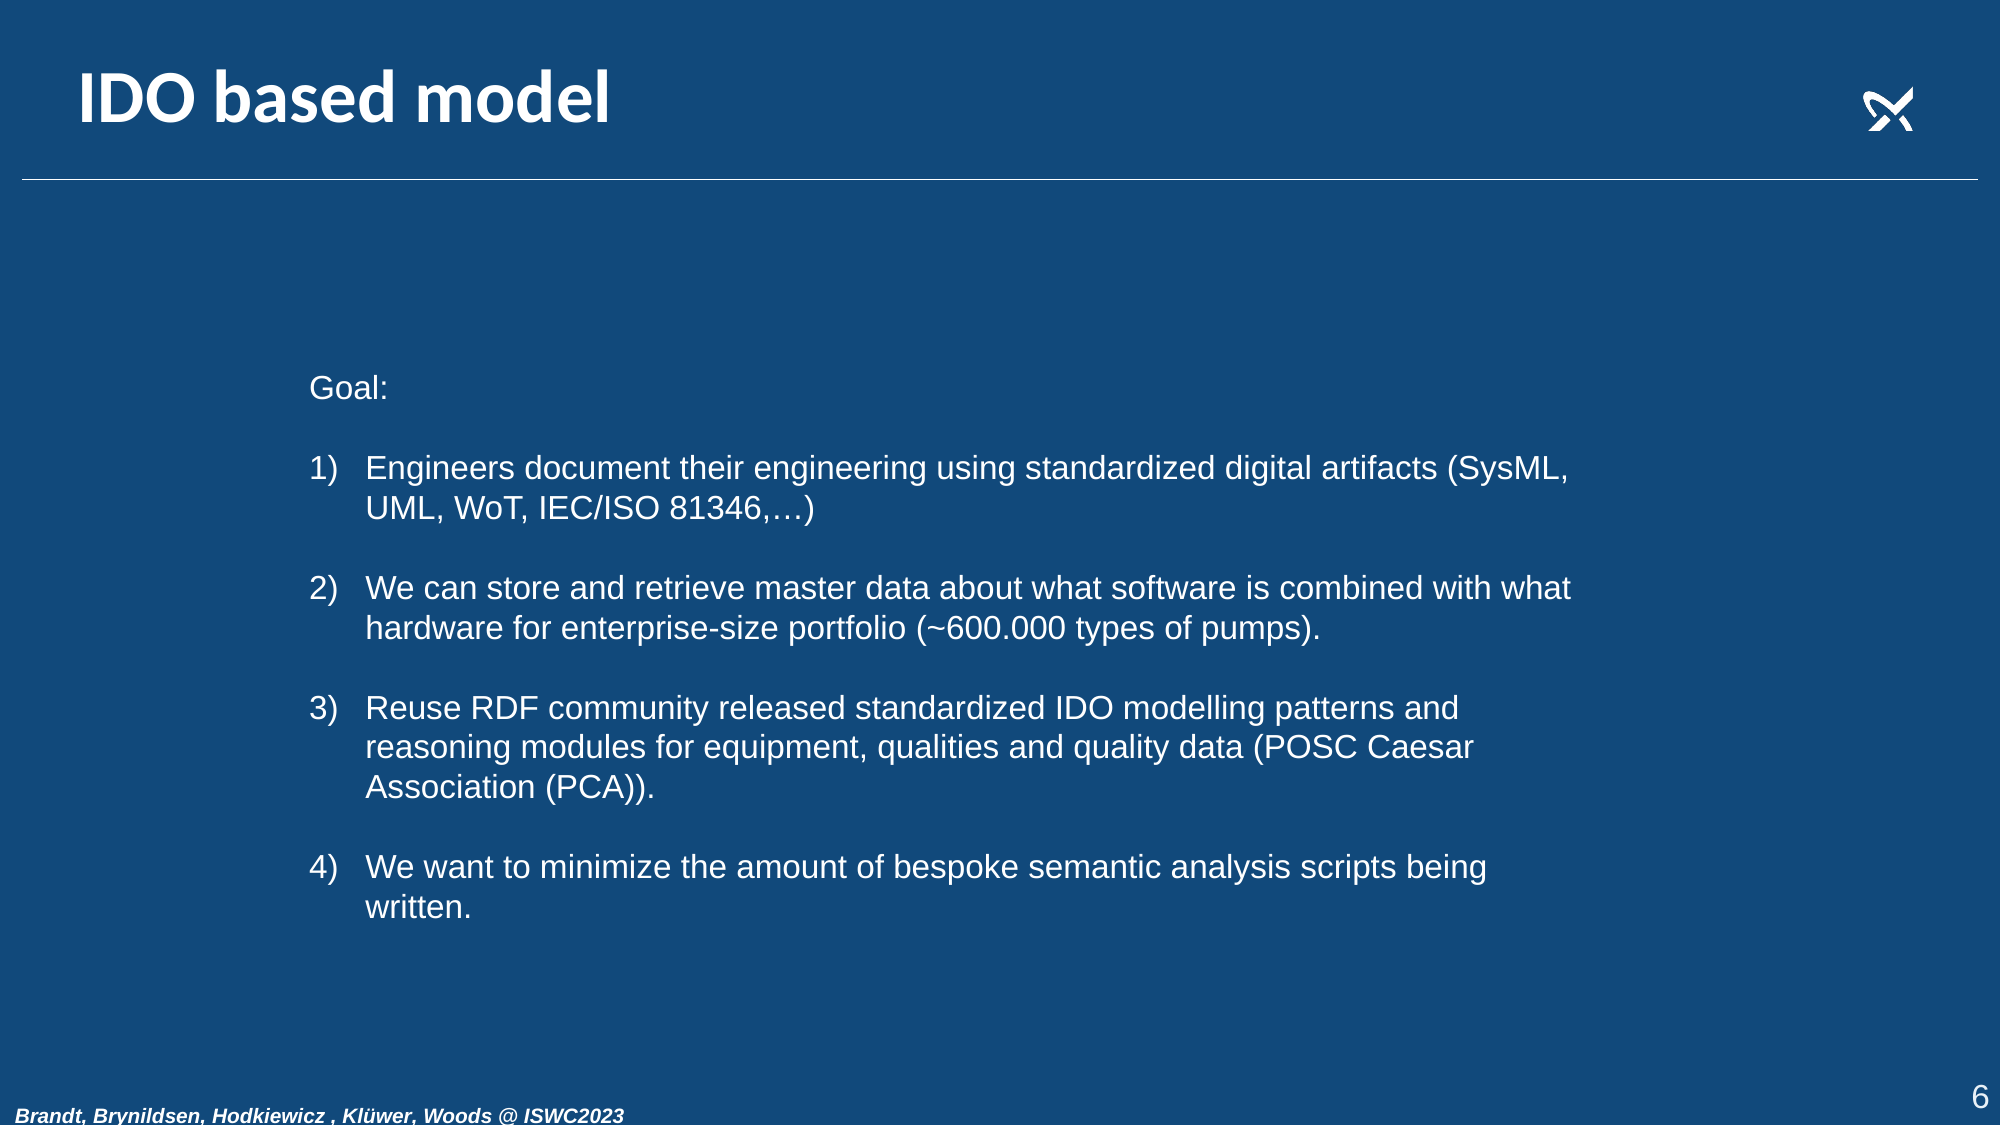

IDO based model
Goal:

Engineers document their engineering using standardized digital artifacts (SysML, UML, WoT, IEC/ISO 81346,…)

We can store and retrieve master data about what software is combined with what hardware for enterprise-size portfolio (~600.000 types of pumps).

Reuse RDF community released standardized IDO modelling patterns and reasoning modules for equipment, qualities and quality data (POSC Caesar Association (PCA)).

We want to minimize the amount of bespoke semantic analysis scripts being written.
6
Brandt, Brynildsen, Hodkiewicz , Klüwer, Woods @ ISWC2023